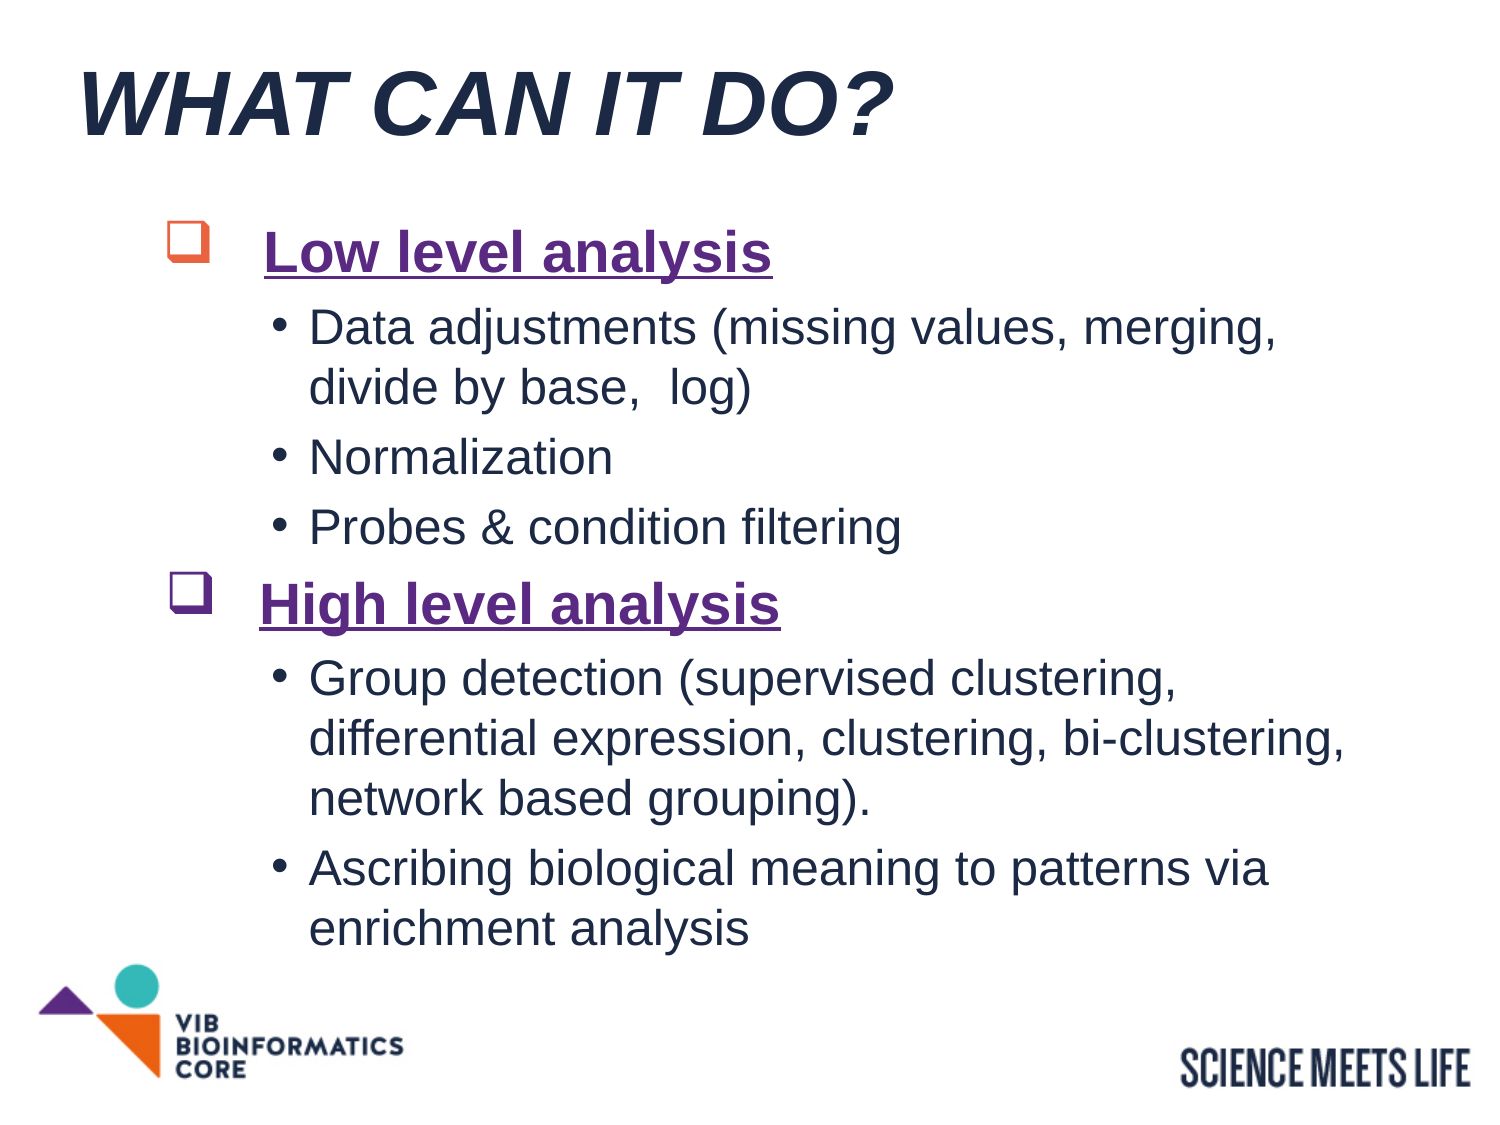

# What can it do?

   Low level analysis
Data adjustments (missing values, merging, divide by base,  log)
Normalization
Probes & condition filtering
High level analysis
Group detection (supervised clustering, differential expression, clustering, bi-clustering, network based grouping).
Ascribing biological meaning to patterns via enrichment analysis